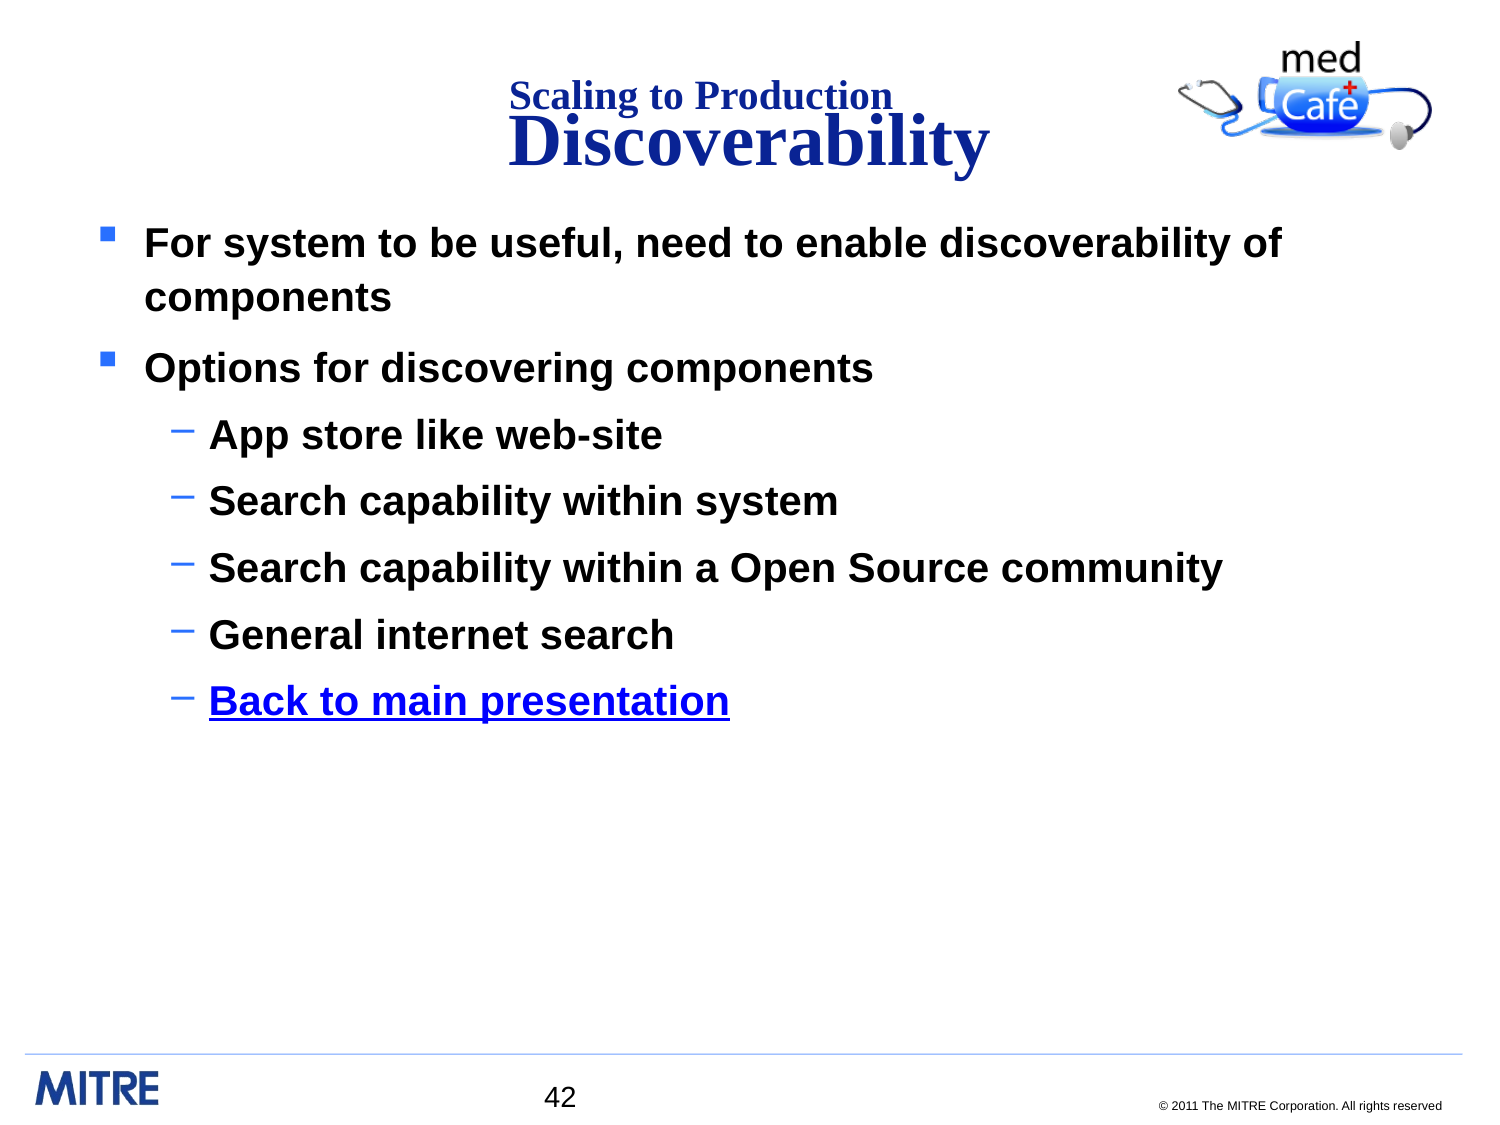

# Scaling to Production Discoverability

For system to be useful, need to enable discoverability of components
Options for discovering components
App store like web-site
Search capability within system
Search capability within a Open Source community
General internet search
Back to main presentation